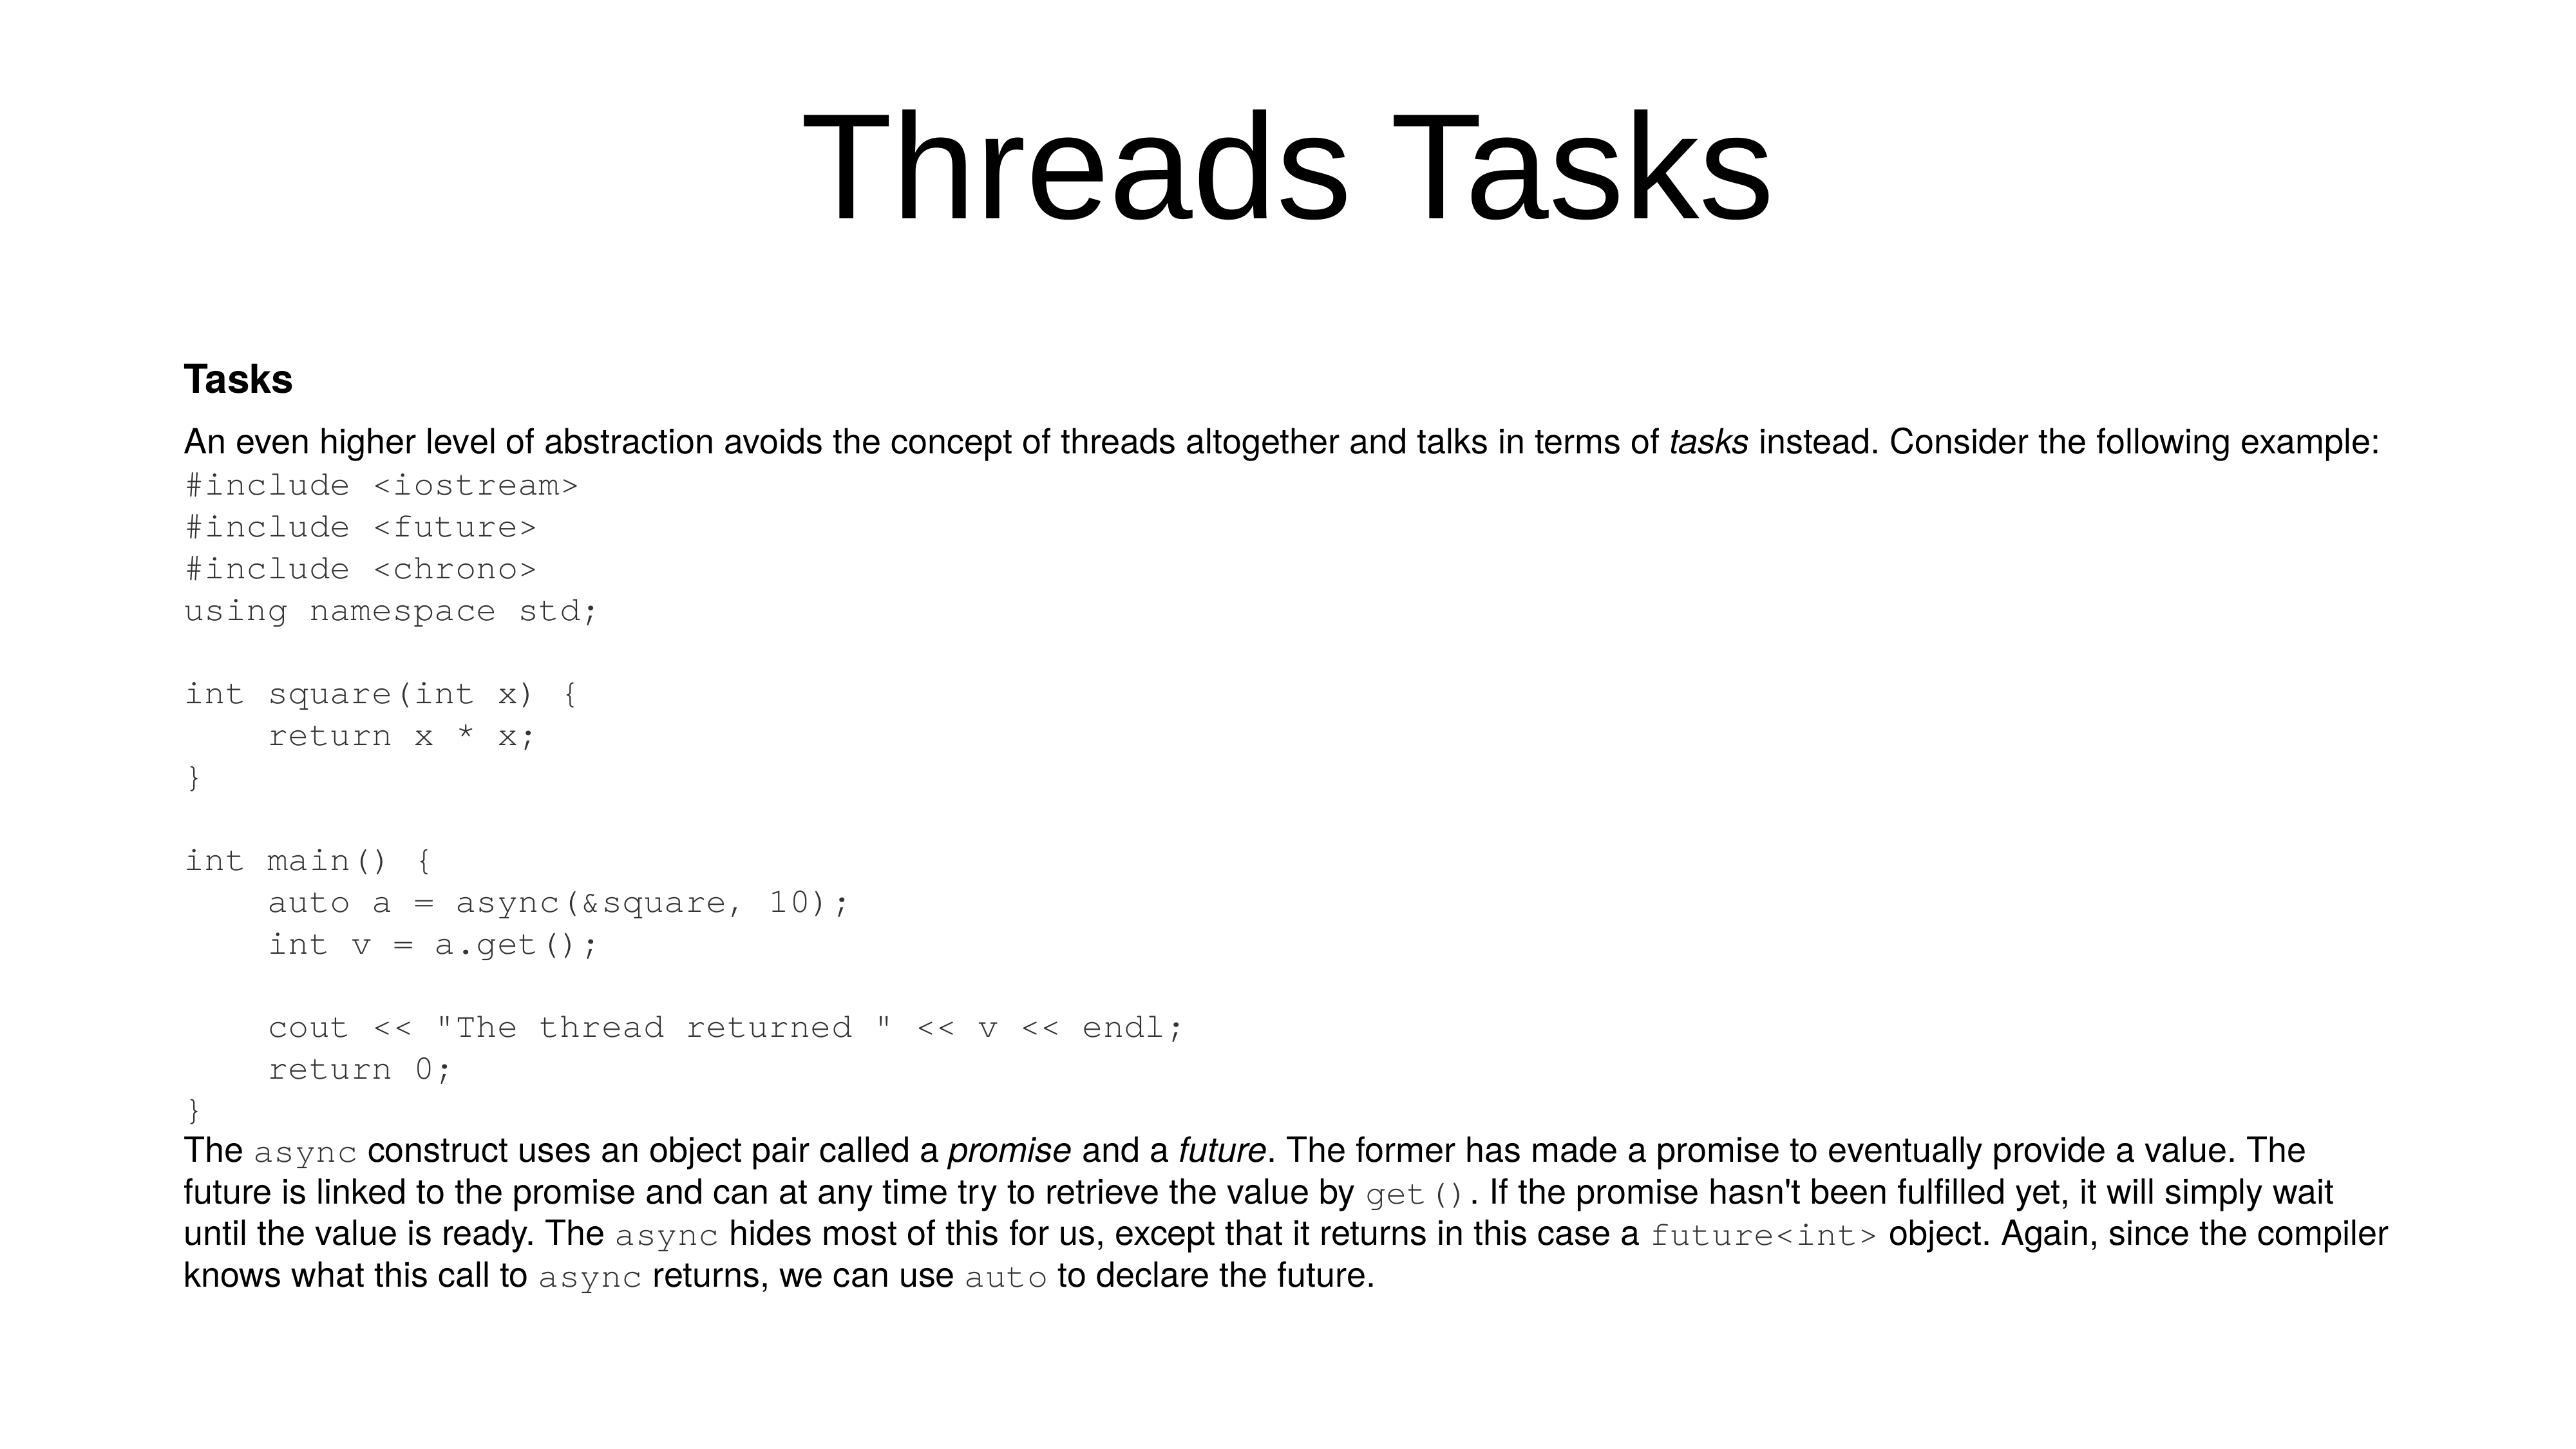

# Threads Tasks
Tasks
An even higher level of abstraction avoids the concept of threads altogether and talks in terms of tasks instead. Consider the following example:
#include <iostream>
#include <future>
#include <chrono>
using namespace std;

int square(int x) {
    return x * x;
}

int main() {
    auto a = async(&square, 10);
    int v = a.get();

    cout << "The thread returned " << v << endl;
    return 0;
}
The async construct uses an object pair called a promise and a future. The former has made a promise to eventually provide a value. The future is linked to the promise and can at any time try to retrieve the value by get(). If the promise hasn't been fulfilled yet, it will simply wait until the value is ready. The async hides most of this for us, except that it returns in this case a future<int> object. Again, since the compiler knows what this call to async returns, we can use auto to declare the future.